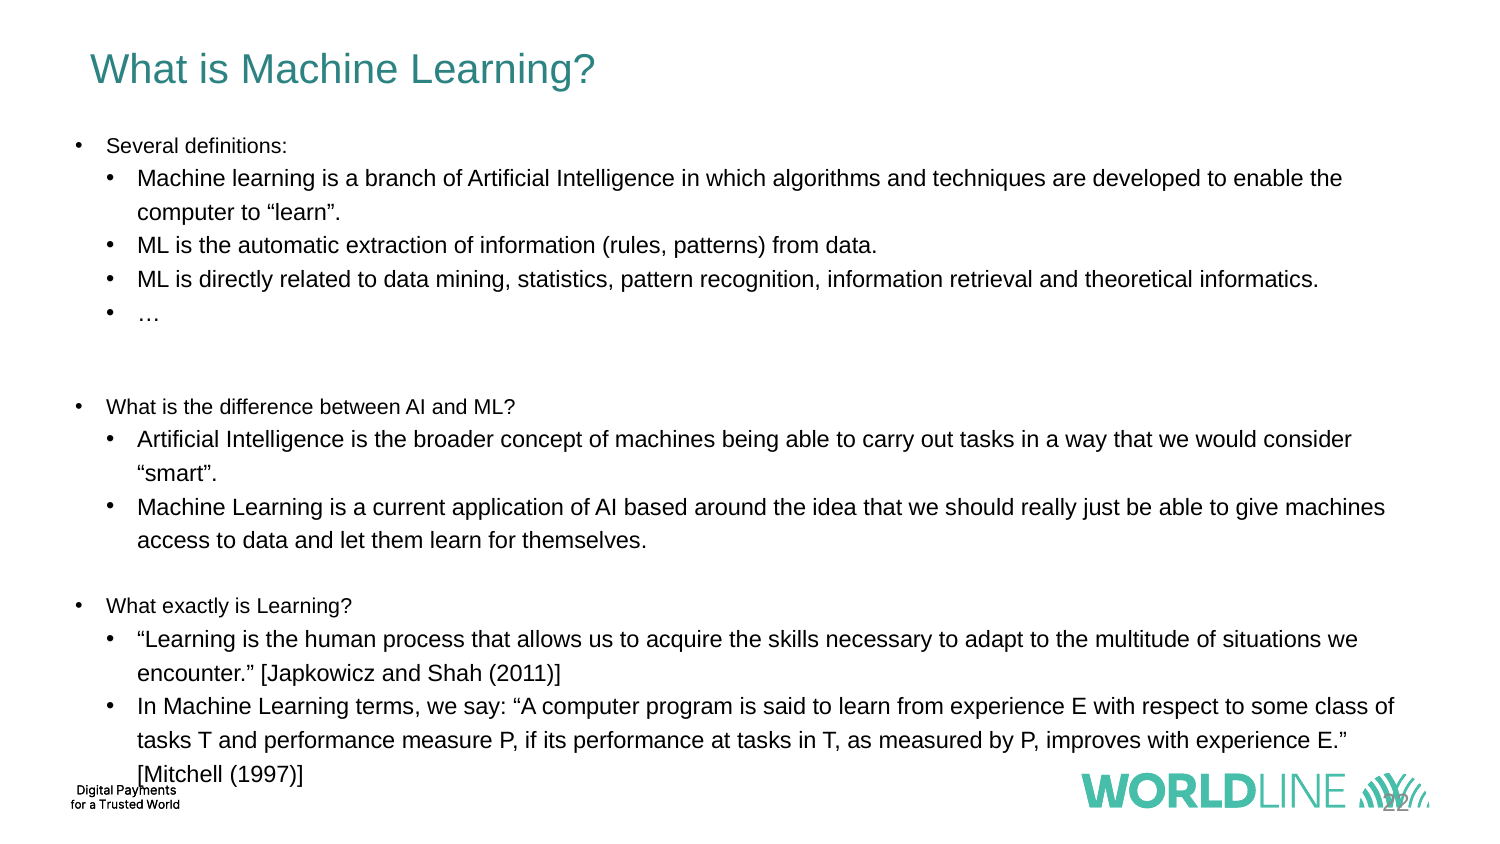

# What is Machine Learning?
Several definitions:
Machine learning is a branch of Artificial Intelligence in which algorithms and techniques are developed to enable the computer to “learn”.
ML is the automatic extraction of information (rules, patterns) from data.
ML is directly related to data mining, statistics, pattern recognition, information retrieval and theoretical informatics.
…

What is the difference between AI and ML?
Artificial Intelligence is the broader concept of machines being able to carry out tasks in a way that we would consider “smart”.
Machine Learning is a current application of AI based around the idea that we should really just be able to give machines access to data and let them learn for themselves.

What exactly is Learning?
“Learning is the human process that allows us to acquire the skills necessary to adapt to the multitude of situations we encounter.” [Japkowicz and Shah (2011)]
In Machine Learning terms, we say: “A computer program is said to learn from experience E with respect to some class of tasks T and performance measure P, if its performance at tasks in T, as measured by P, improves with experience E.” [Mitchell (1997)]
22